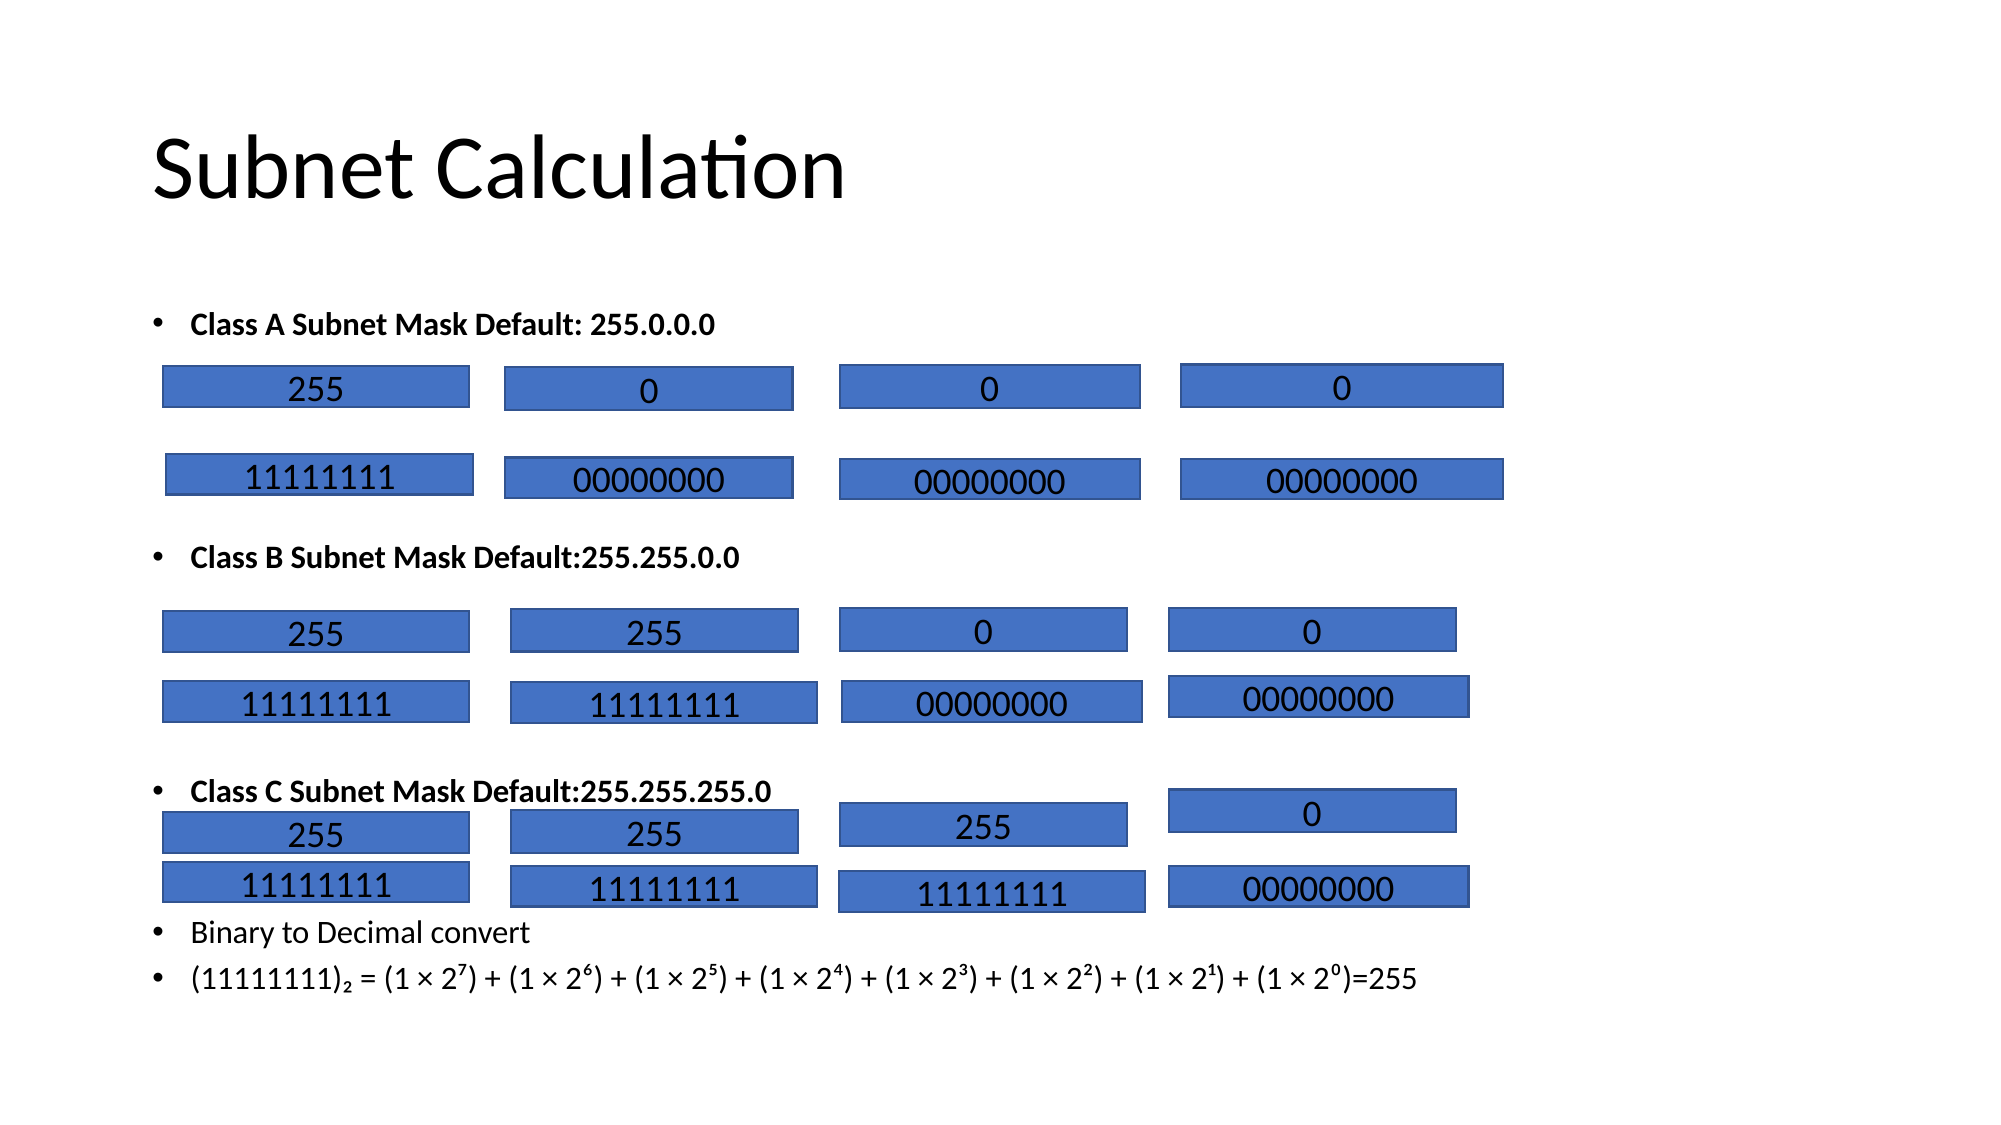

# Subnet Calculation
Class A Subnet Mask Default: 255.0.0.0

Class B Subnet Mask Default:255.255.0.0

Class C Subnet Mask Default:255.255.255.0

Binary to Decimal convert
(11111111)₂ = (1 × 2⁷) + (1 × 2⁶) + (1 × 2⁵) + (1 × 2⁴) + (1 × 2³) + (1 × 2²) + (1 × 2¹) + (1 × 2⁰)=255

0
0
255
0
11111111
00000000
00000000
00000000
0
0
255
255
00000000
11111111
00000000
11111111
0
255
255
255
11111111
11111111
00000000
11111111